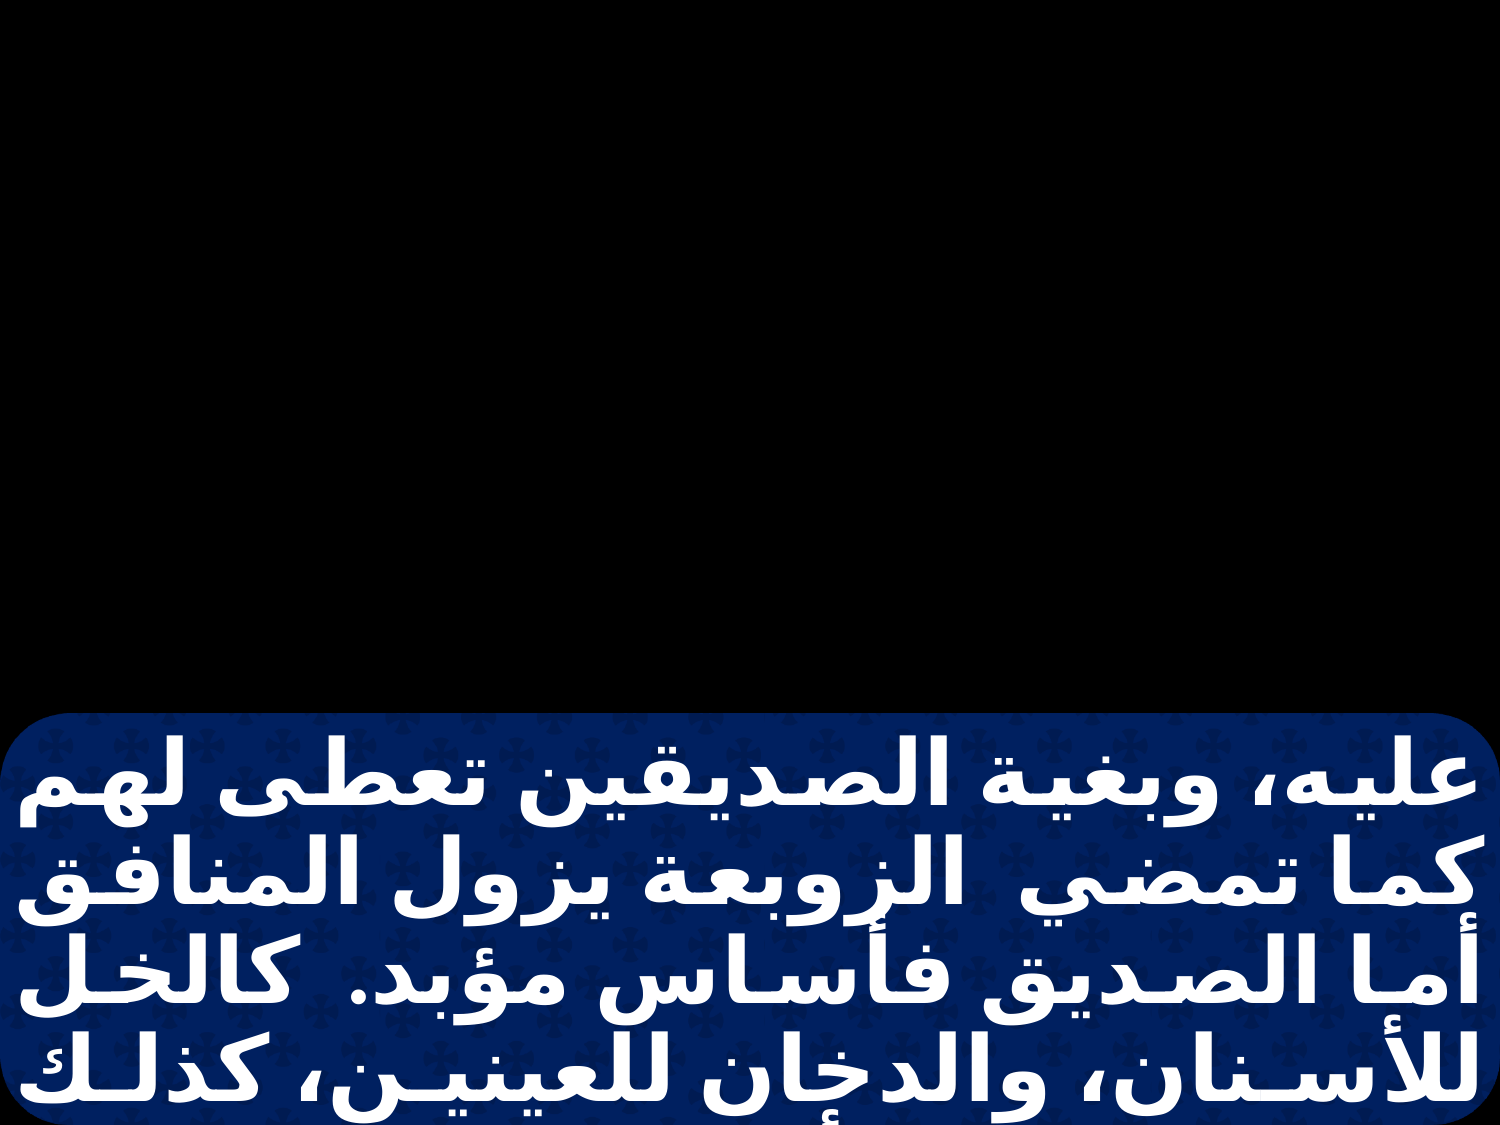

عليه، وبغية الصديقين تعطى لهم كما تمضي  الزوبعة يزول المنافق أما الصديق فأساس مؤبد.  كالخل للأسنان، والدخان للعينين، كذلك الكسلان  لمن أرسله مخافة الرب تزيد الأيام، أما سنو